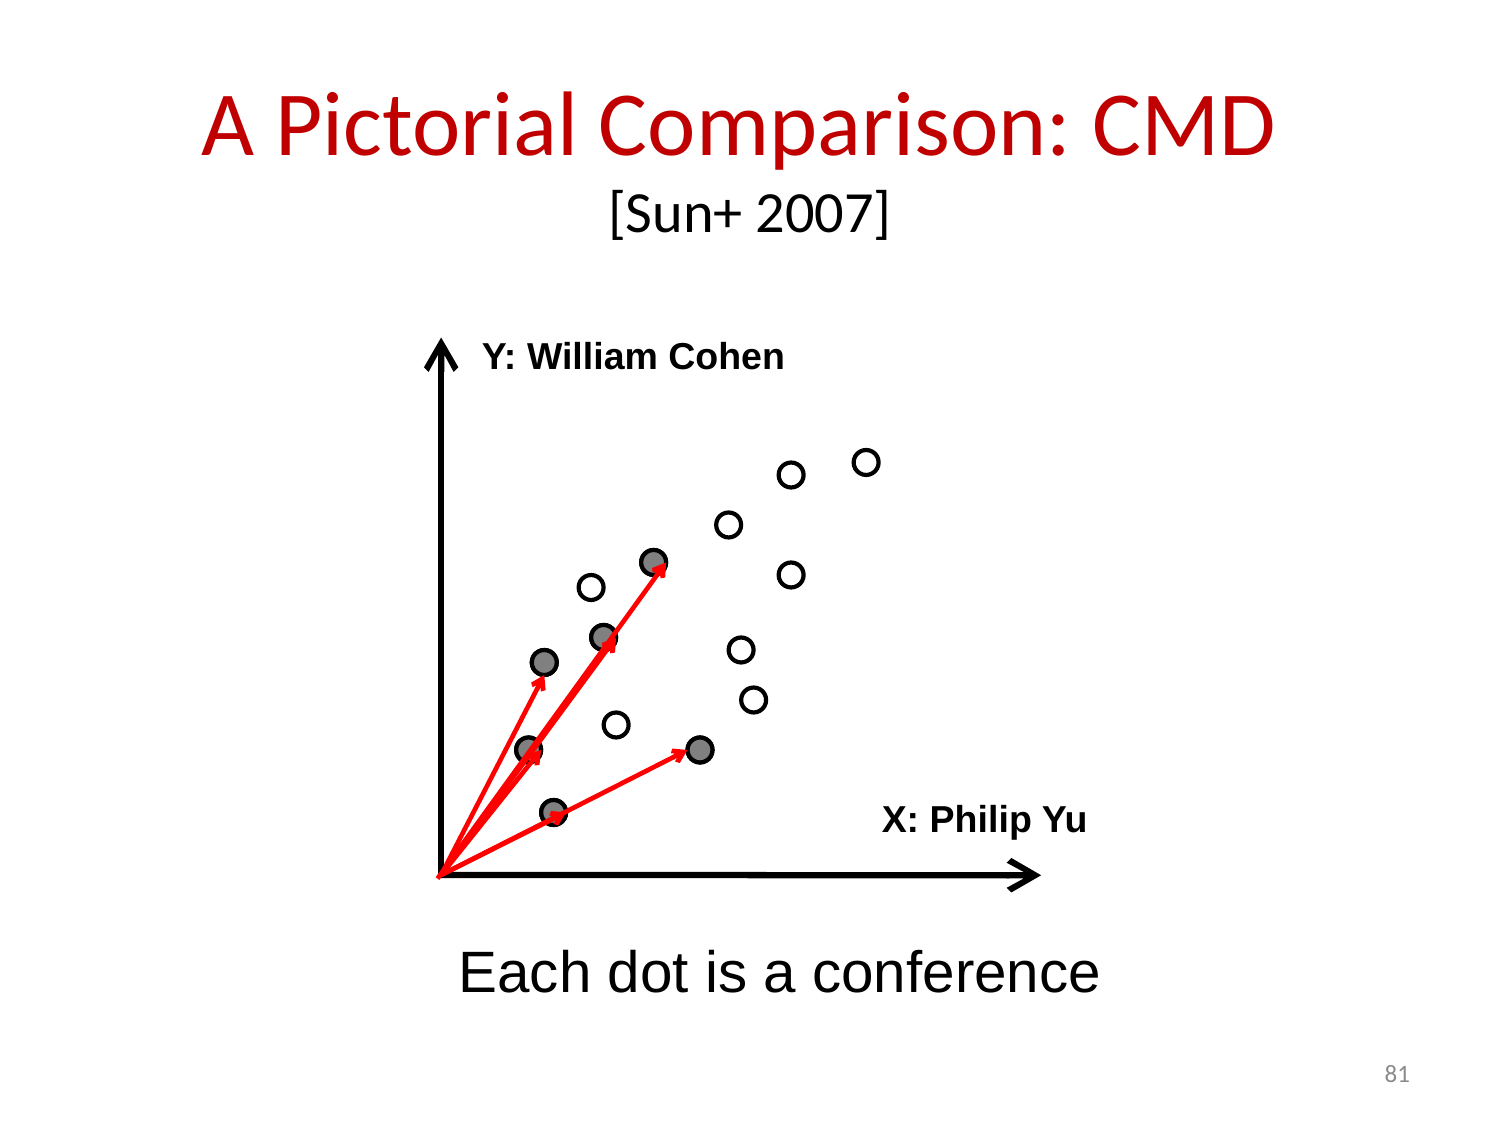

# A Pictorial Comparison: CMD [Sun+ 2007]
Y: William Cohen

X: Philip Yu

Each dot is a conference
81